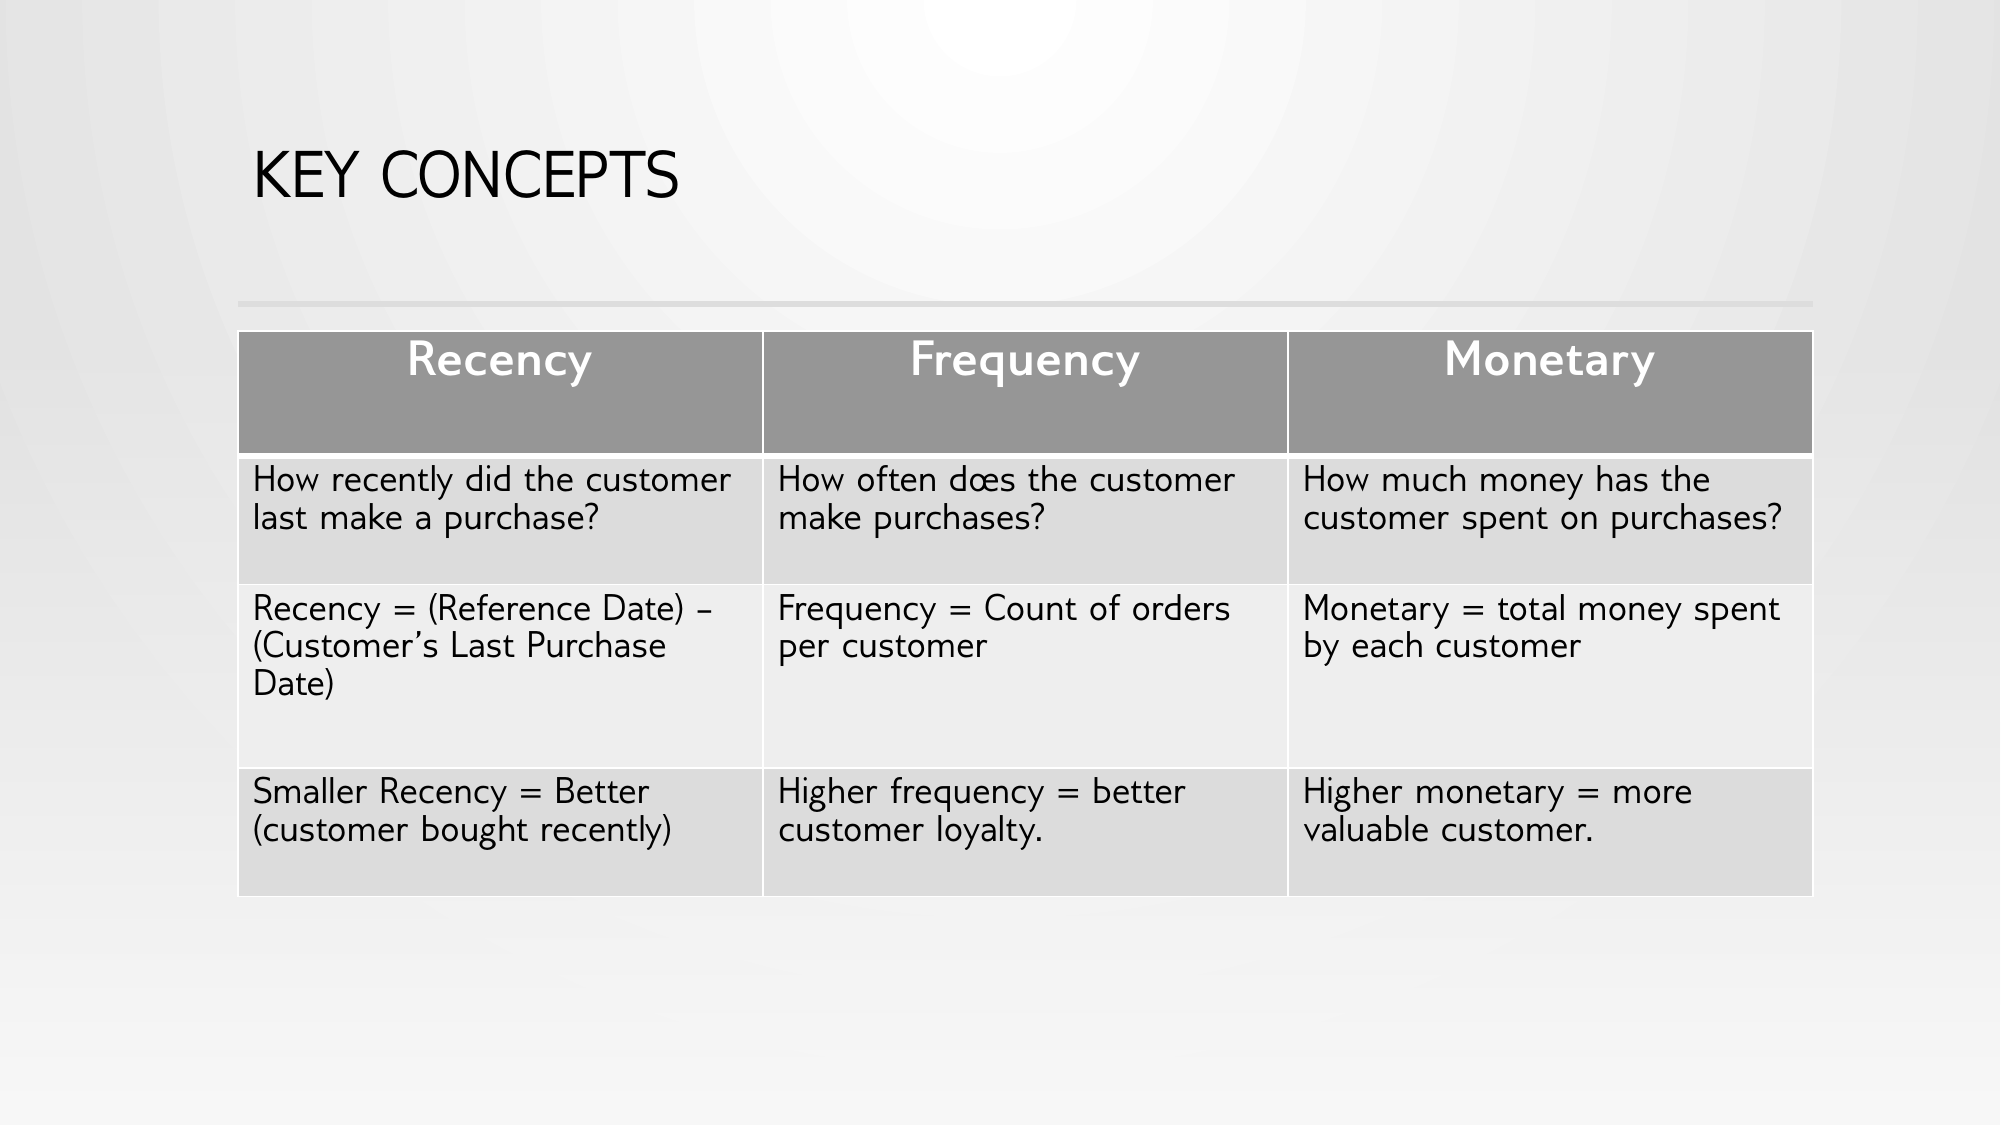

# Key concepts
| Recency | Frequency | Monetary |
| --- | --- | --- |
| How recently did the customer last make a purchase? | How often does the customer make purchases? | How much money has the customer spent on purchases? |
| Recency = (Reference Date) – (Customer’s Last Purchase Date) | Frequency = Count of orders per customer | Monetary = total money spent by each customer |
| Smaller Recency = Better (customer bought recently) | Higher frequency = better customer loyalty. | Higher monetary = more valuable customer. |